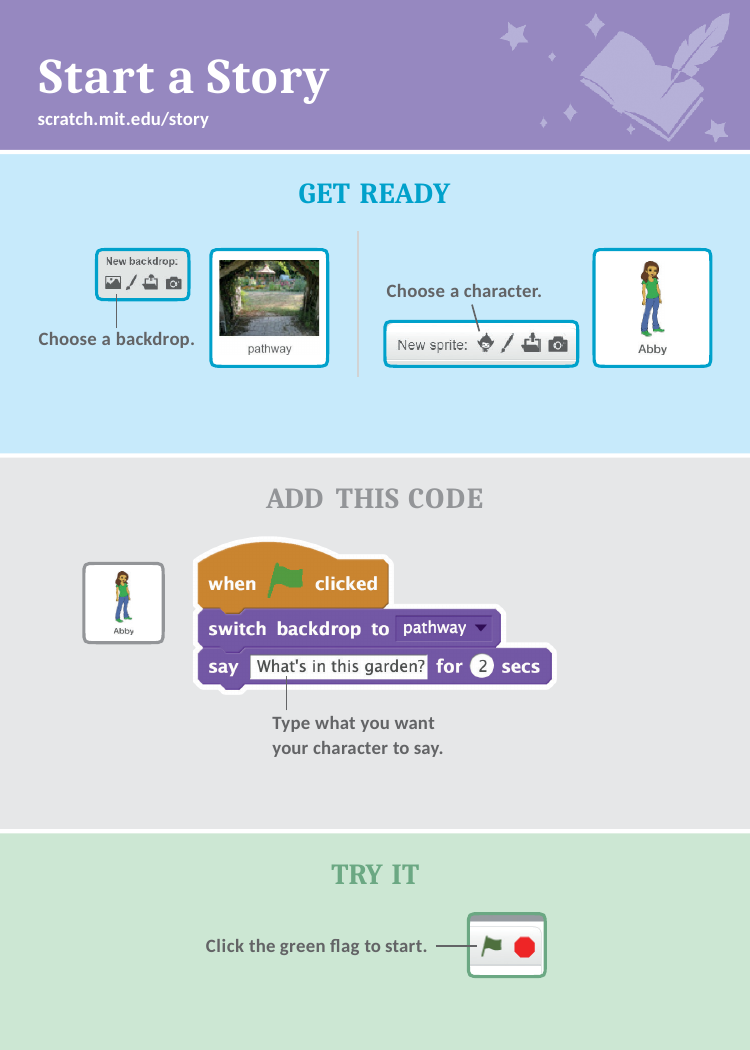

# Start a Story
scratch.mit.edu/story

GET READY

Choose a character.

Choose a backdrop.

ADD  THIS CODE

Type what you want  your character to say.

TRY IT

Click the green flag to start.